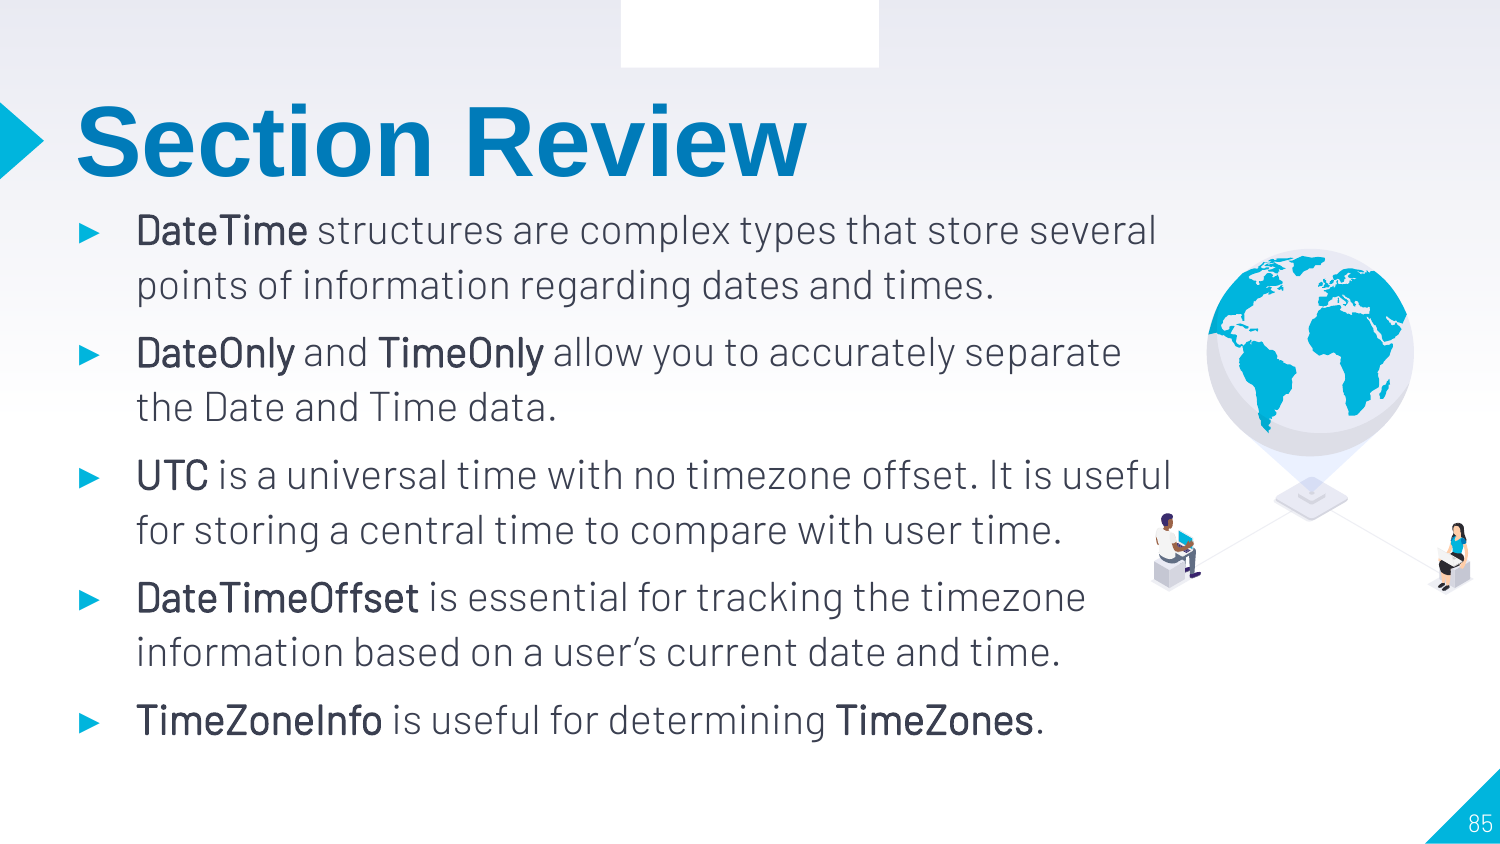

Section Review

# Section Review
DateTime structures are complex types that store several points of information regarding dates and times.
DateOnly and TimeOnly allow you to accurately separate the Date and Time data.
UTC is a universal time with no timezone offset. It is useful for storing a central time to compare with user time.
DateTimeOffset is essential for tracking the timezone information based on a user’s current date and time.
TimeZoneInfo is useful for determining TimeZones.

85